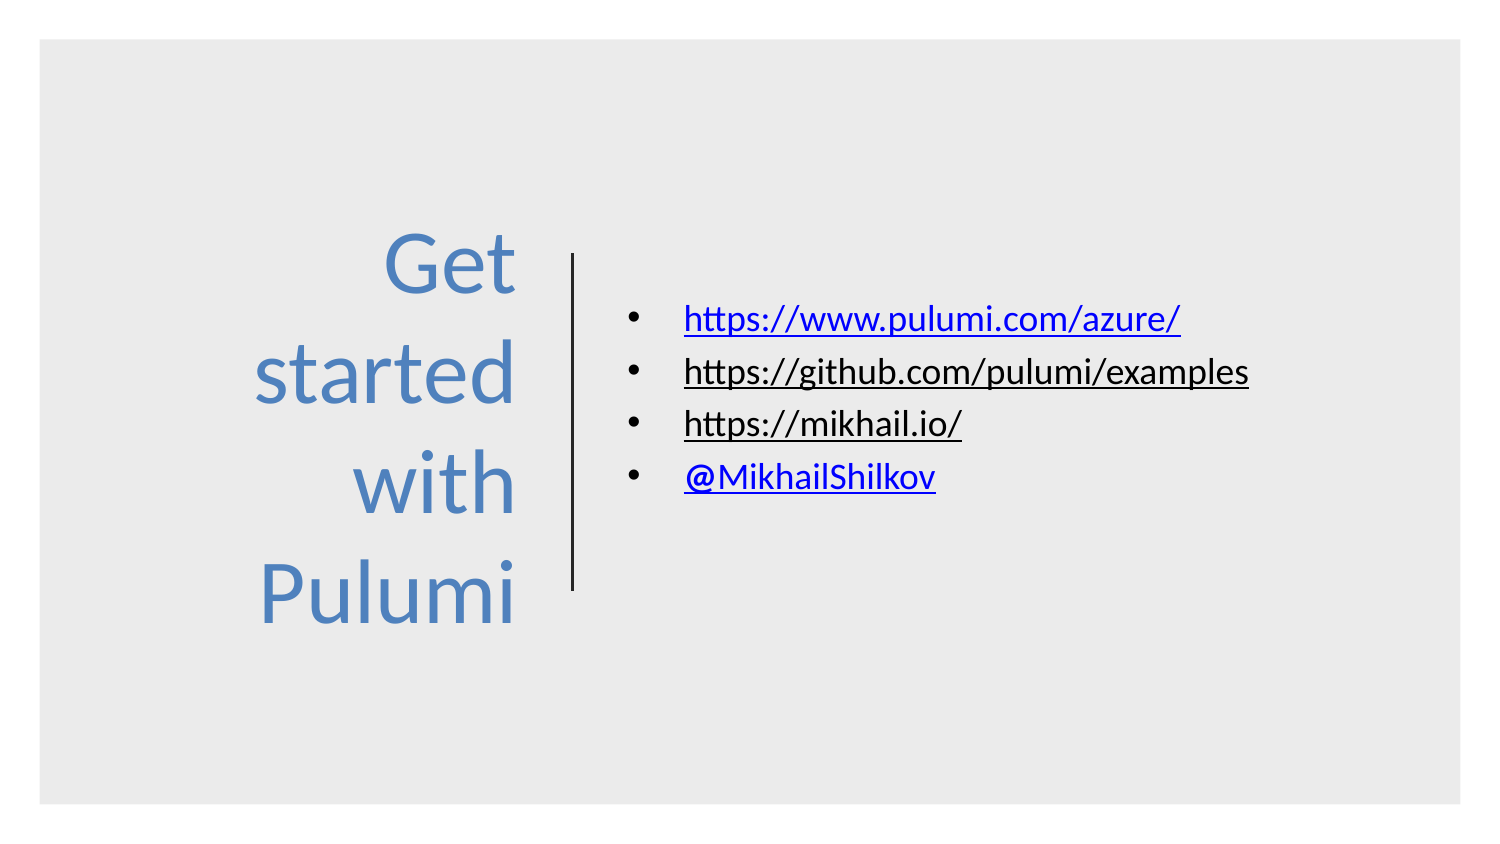

# Get started with Pulumi
https://www.pulumi.com/azure/
https://github.com/pulumi/examples
https://mikhail.io/
@MikhailShilkov